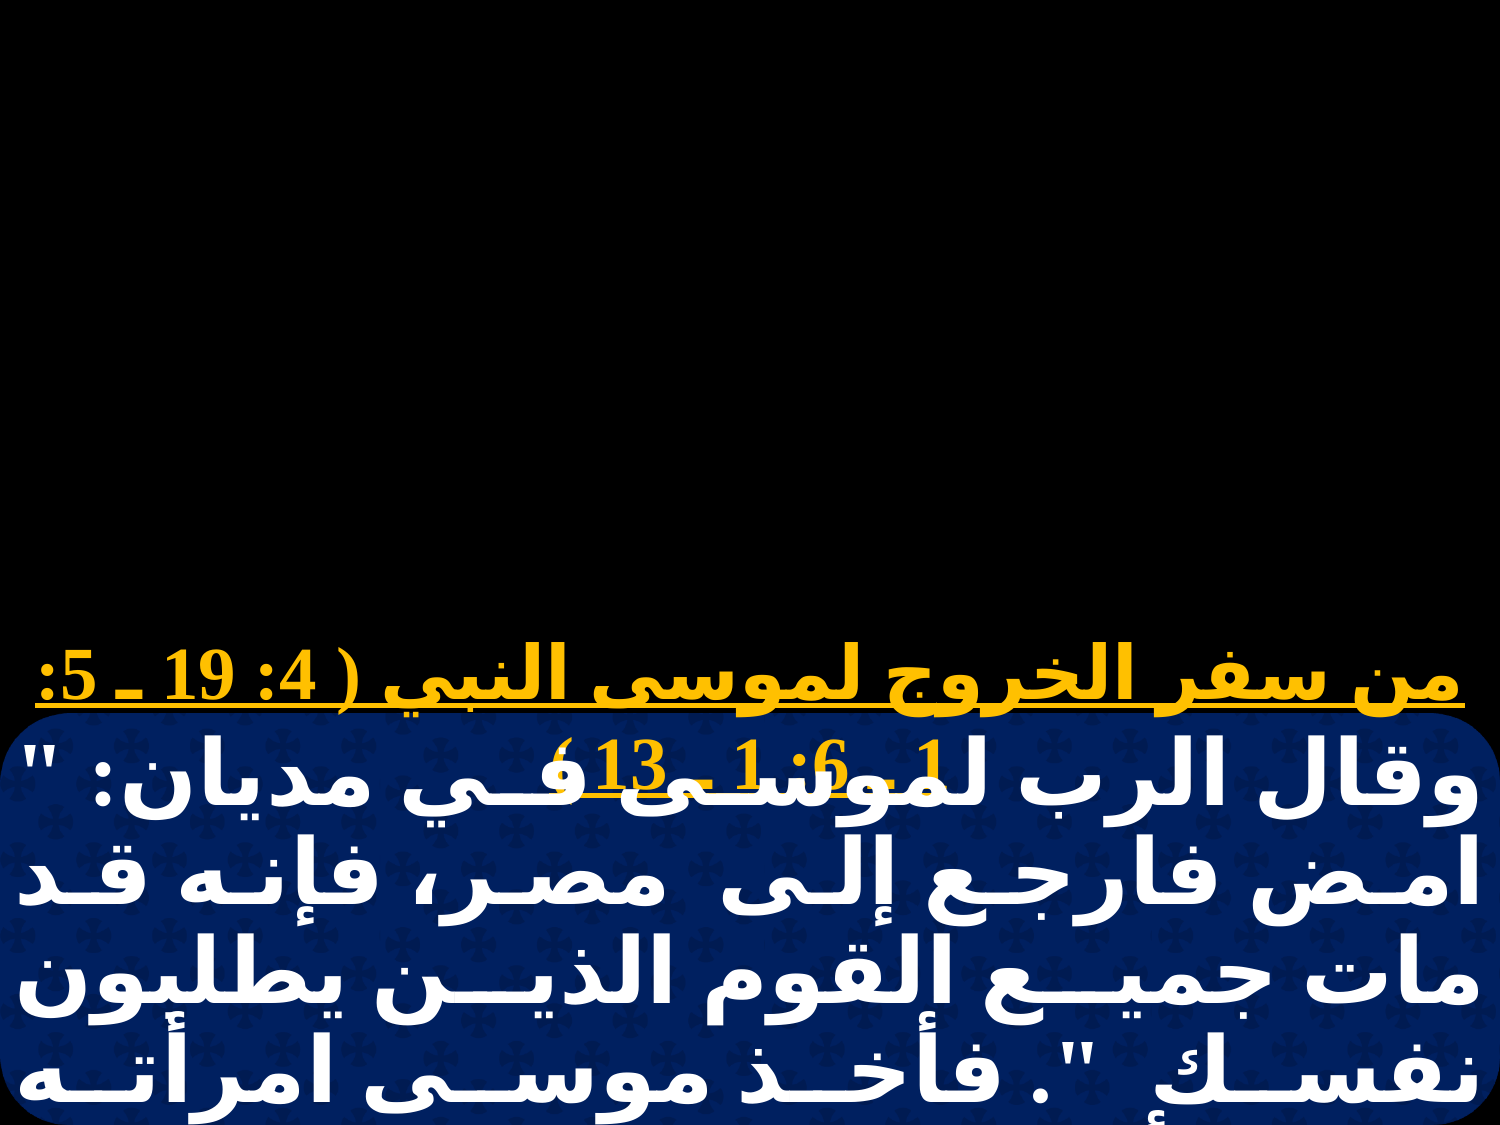

# نبوات 3 الاربعاء
من سفر الخروج لموسى النبي ( 4: 19 ـ 5: 1 ـ 6: 1 ـ 13 )
وقال الرب لموسى في مديان: " امض فارجع إلى  مصر، فإنه قد مات جميع القوم الذين يطلبون نفسك  ". فأخذ موسى امرأته وبنيه وأركبهم على الحمير  ورجع إلى أرض مصر وأخذ موسى عصا الله بيده.